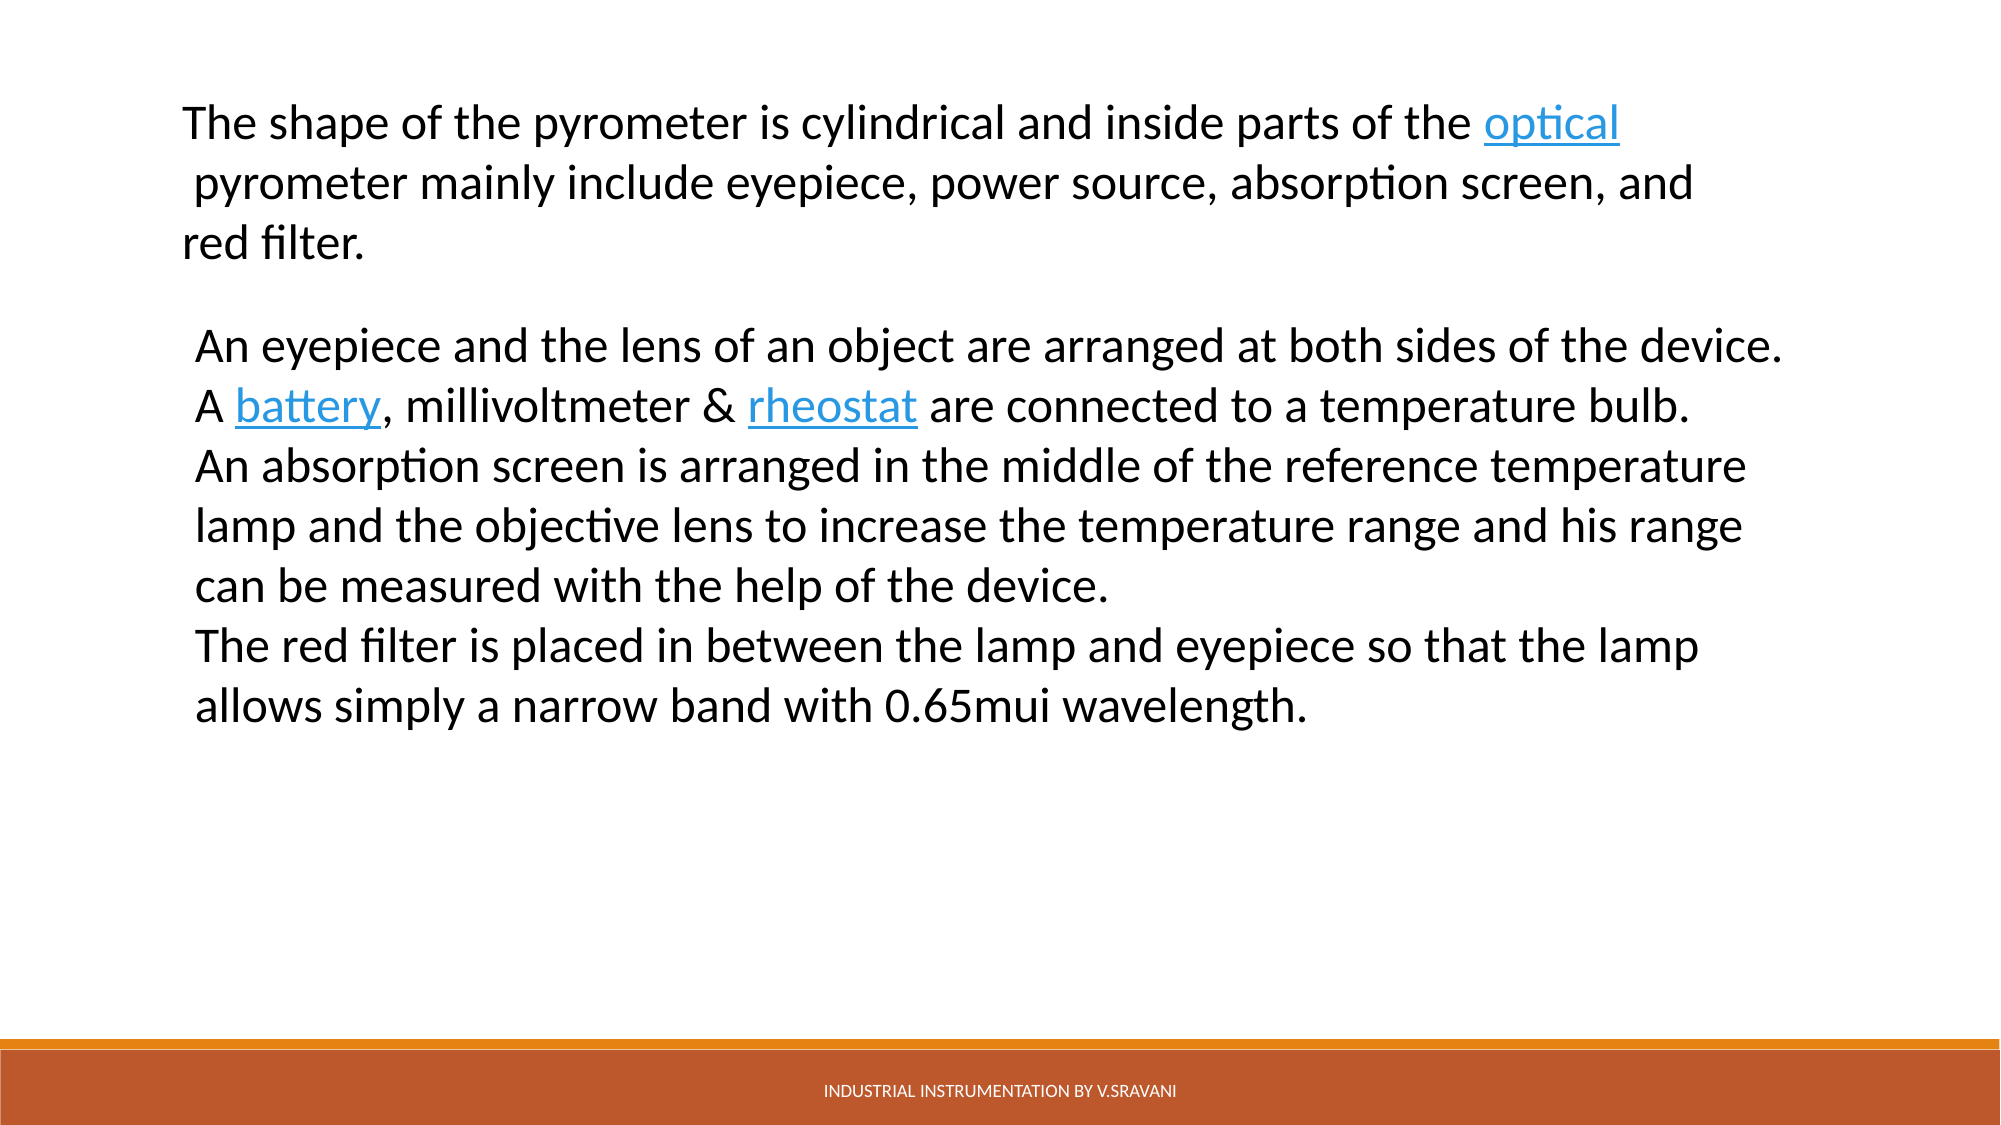

The shape of the pyrometer is cylindrical and inside parts of the optical pyrometer mainly include eyepiece, power source, absorption screen, and red filter.
An eyepiece and the lens of an object are arranged at both sides of the device.
A battery, millivoltmeter & rheostat are connected to a temperature bulb.
An absorption screen is arranged in the middle of the reference temperature lamp and the objective lens to increase the temperature range and his range can be measured with the help of the device.
The red filter is placed in between the lamp and eyepiece so that the lamp allows simply a narrow band with 0.65mui wavelength.
Industrial Instrumentation by V.Sravani